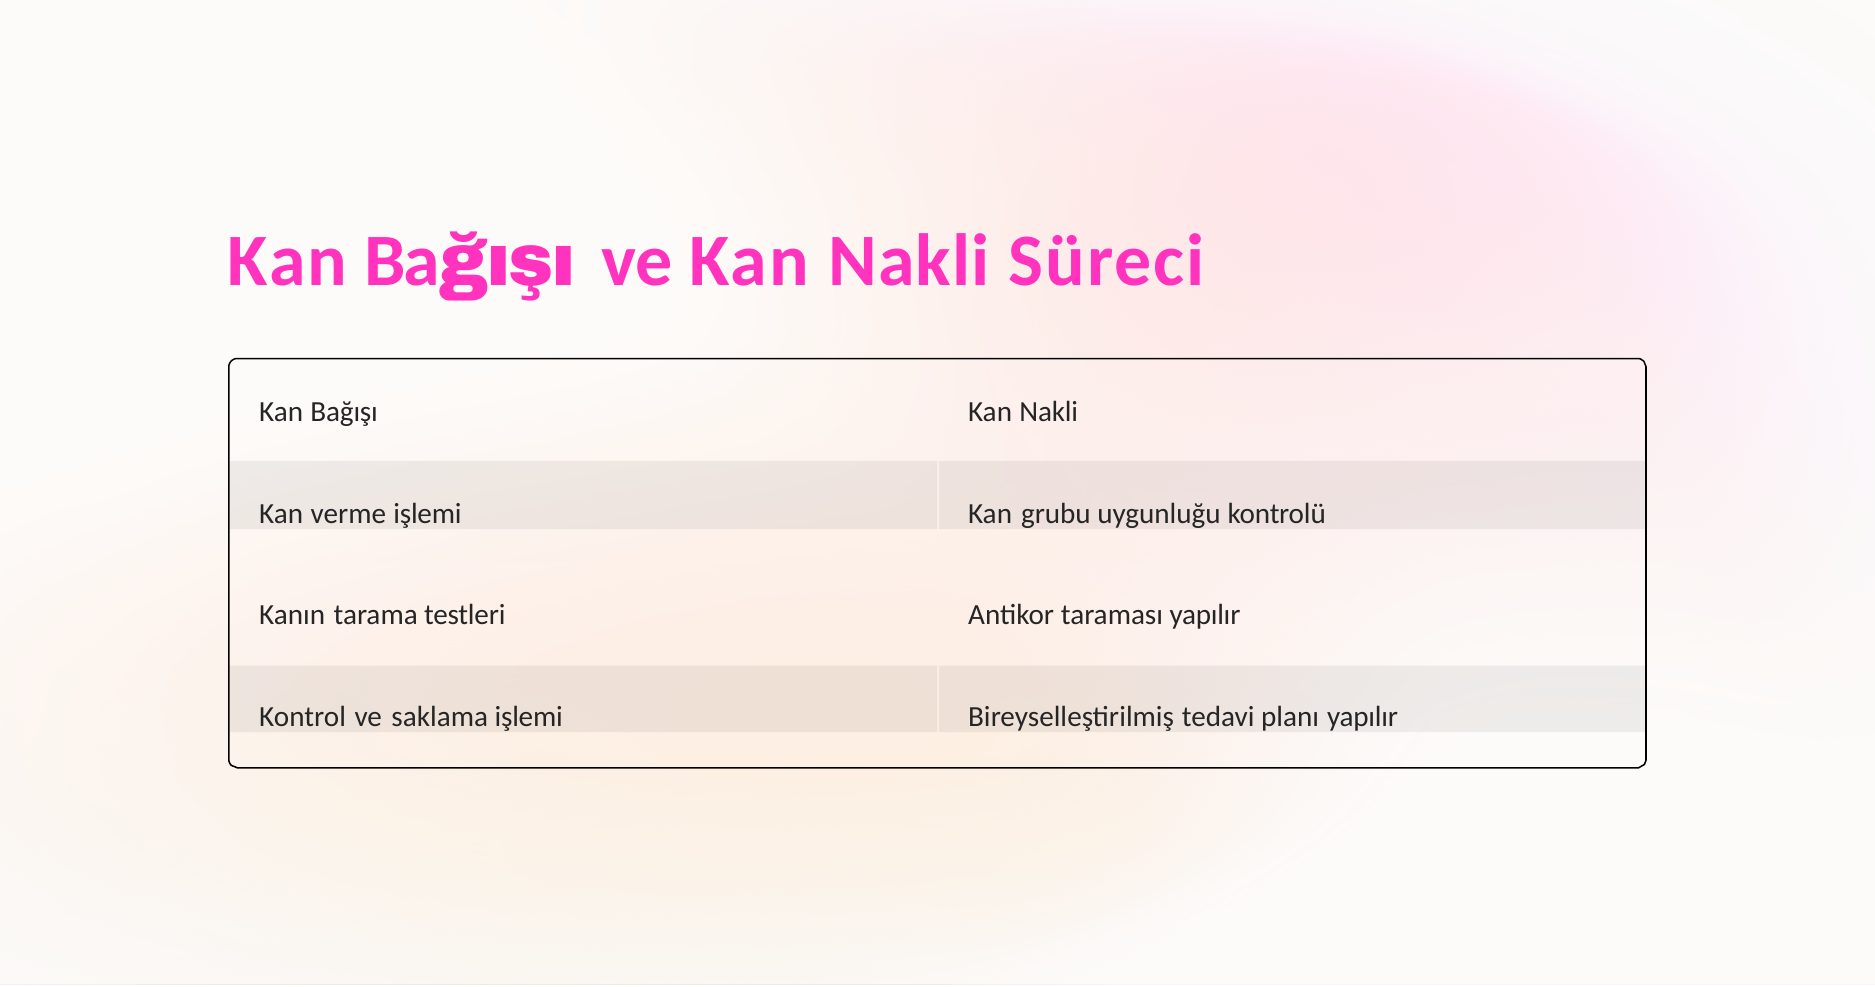

# Kan Bağışı ve Kan Nakli Süreci

Kan Bağışı
Kan Nakli
Kan verme işlemi
Kan grubu uygunluğu kontrolü
Kanın tarama testleri
Antikor taraması yapılır
Kontrol ve saklama işlemi
Bireyselleştirilmiş tedavi planı yapılır